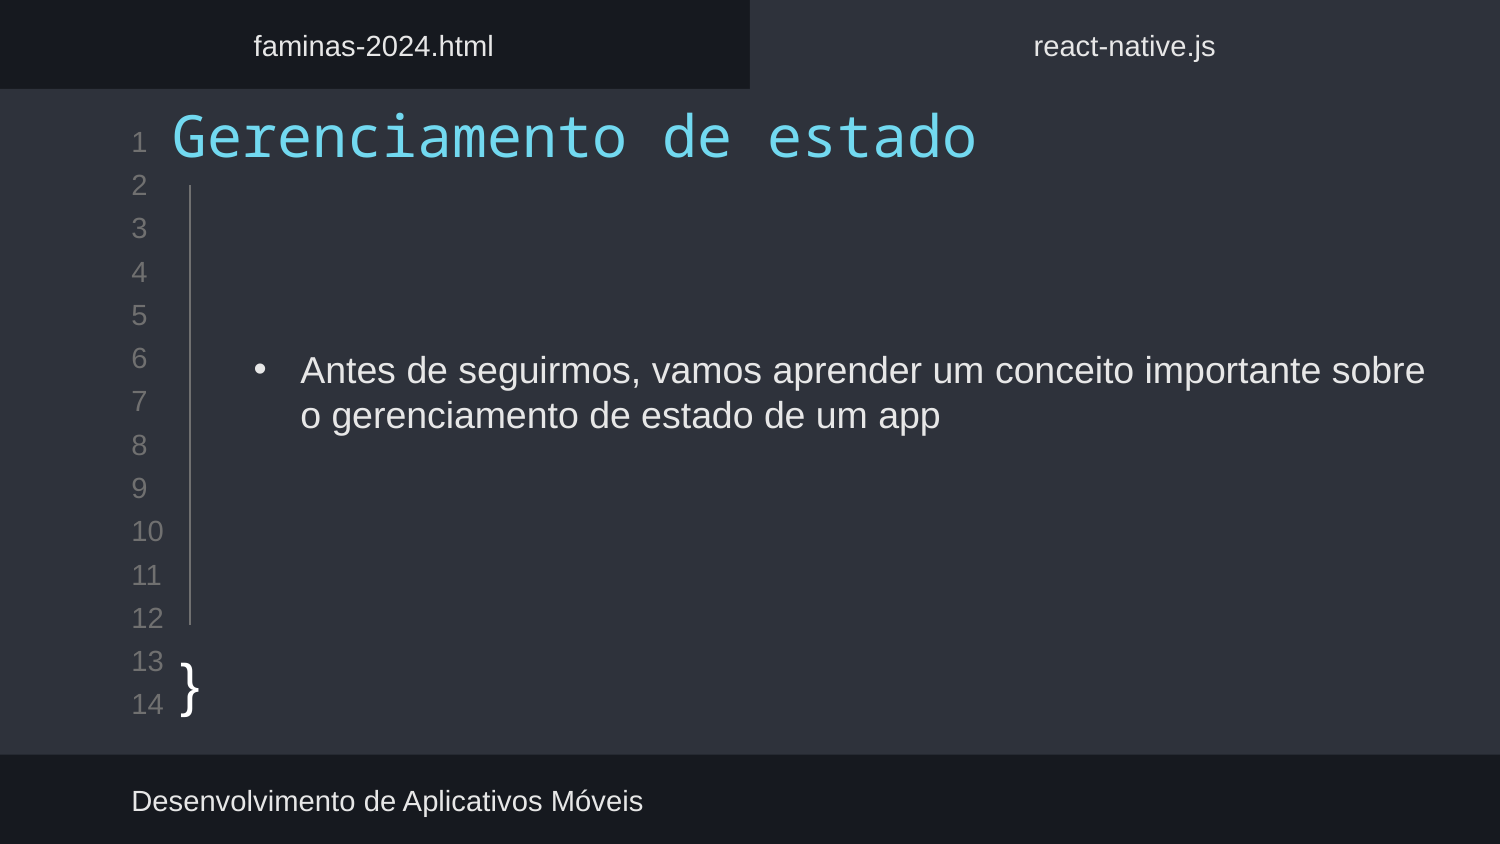

faminas-2024.html
react-native.js
Gerenciamento de estado
}
Antes de seguirmos, vamos aprender um conceito importante sobre o gerenciamento de estado de um app
Desenvolvimento de Aplicativos Móveis